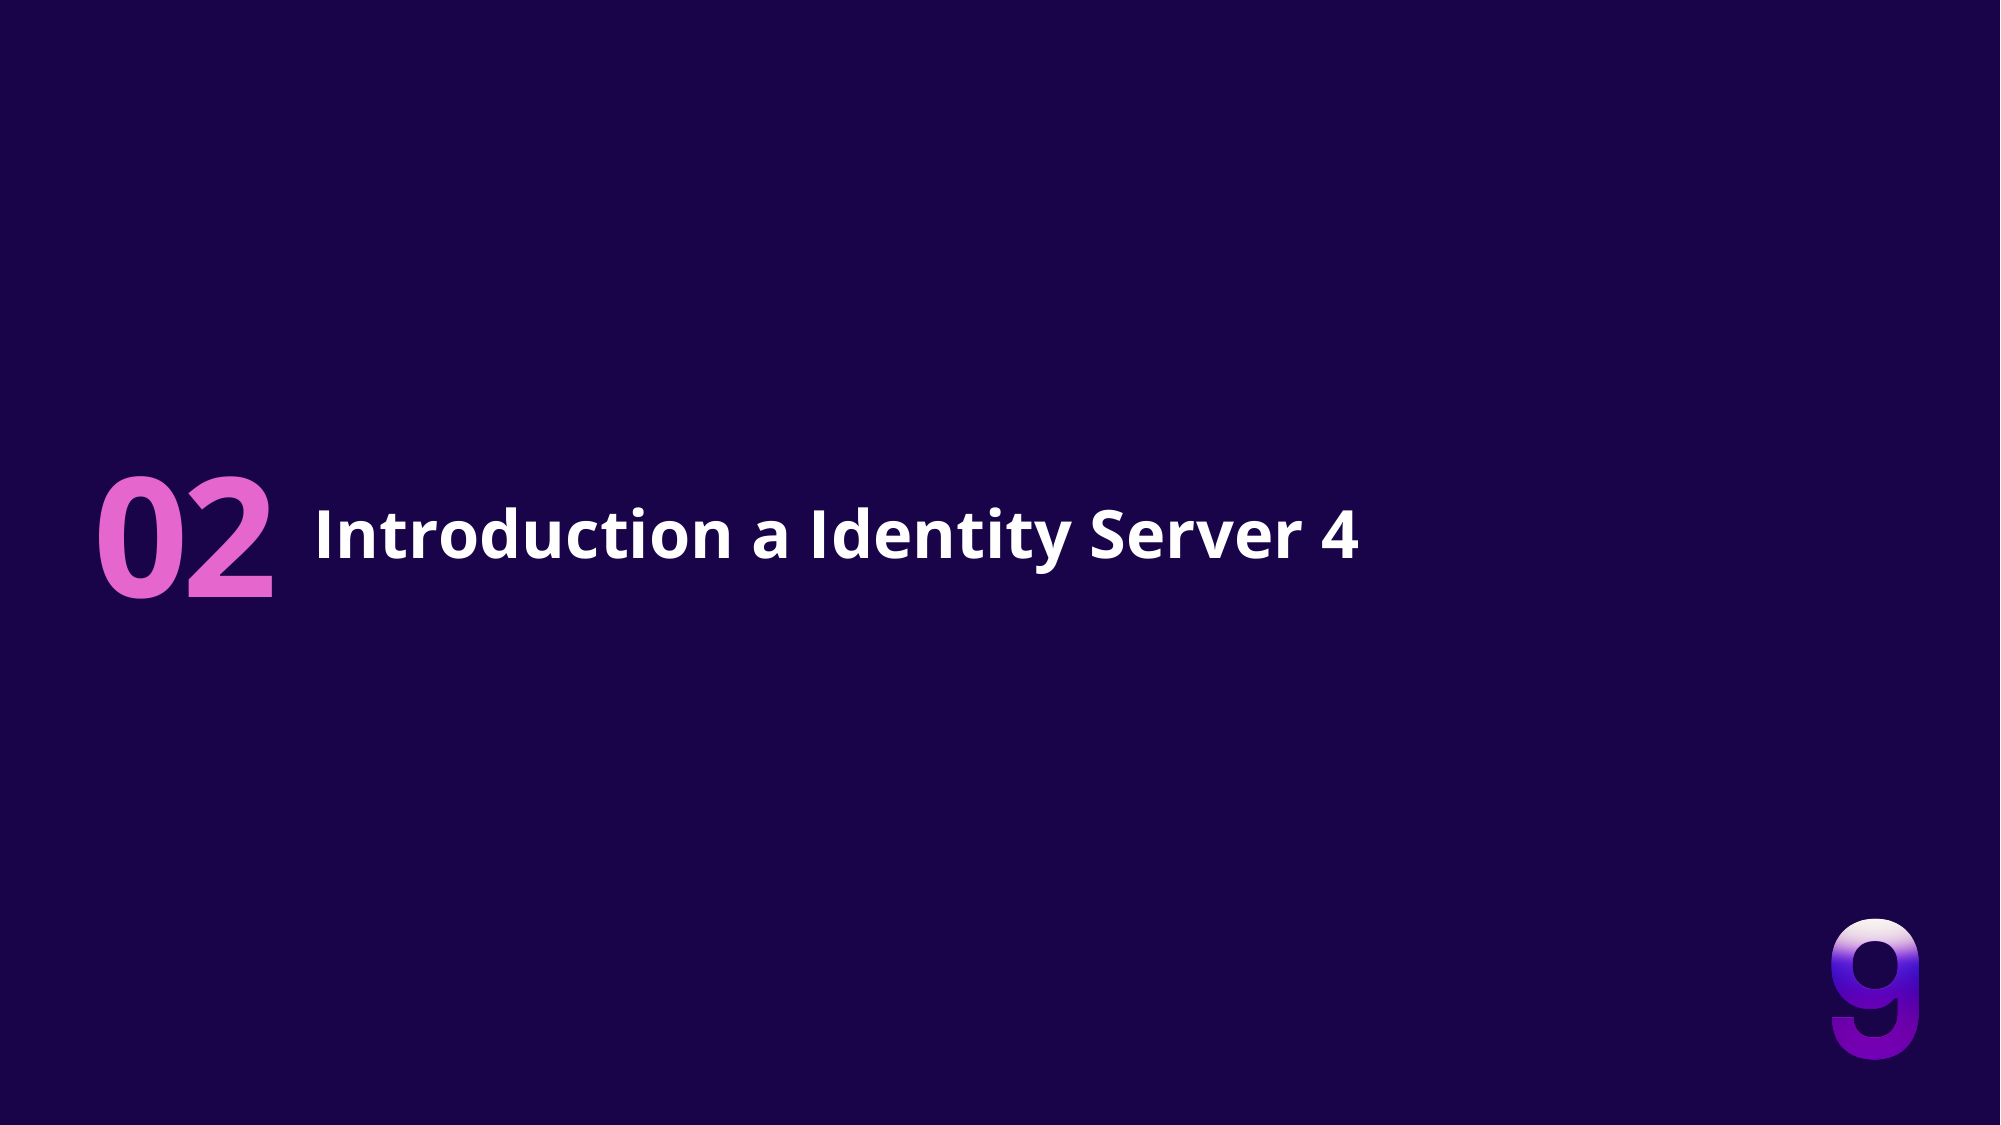

# 02
Introduction a Identity Server 4